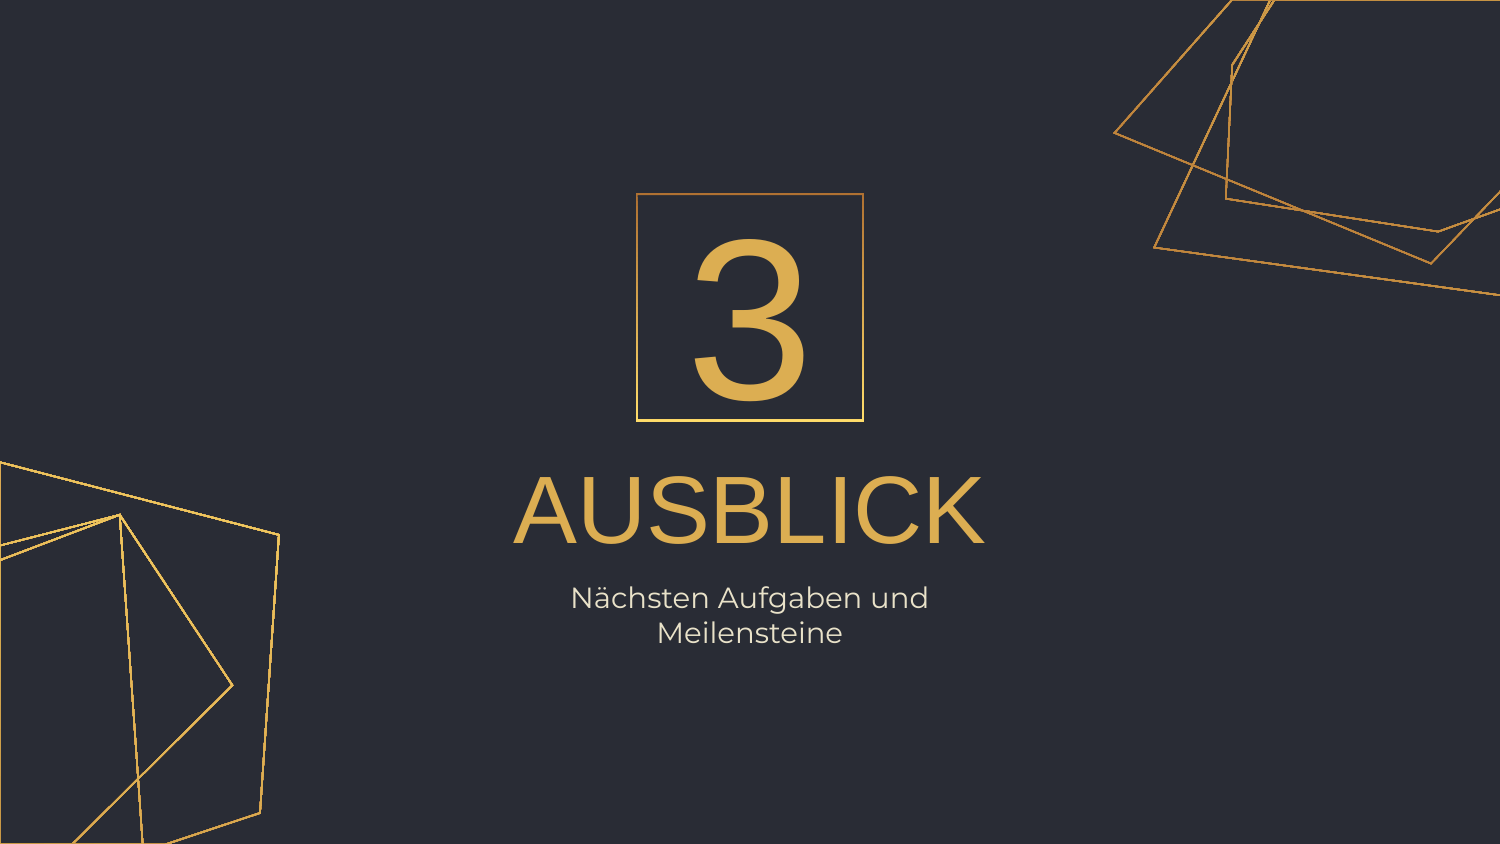

3
# AUSBLICK
Nächsten Aufgaben und Meilensteine